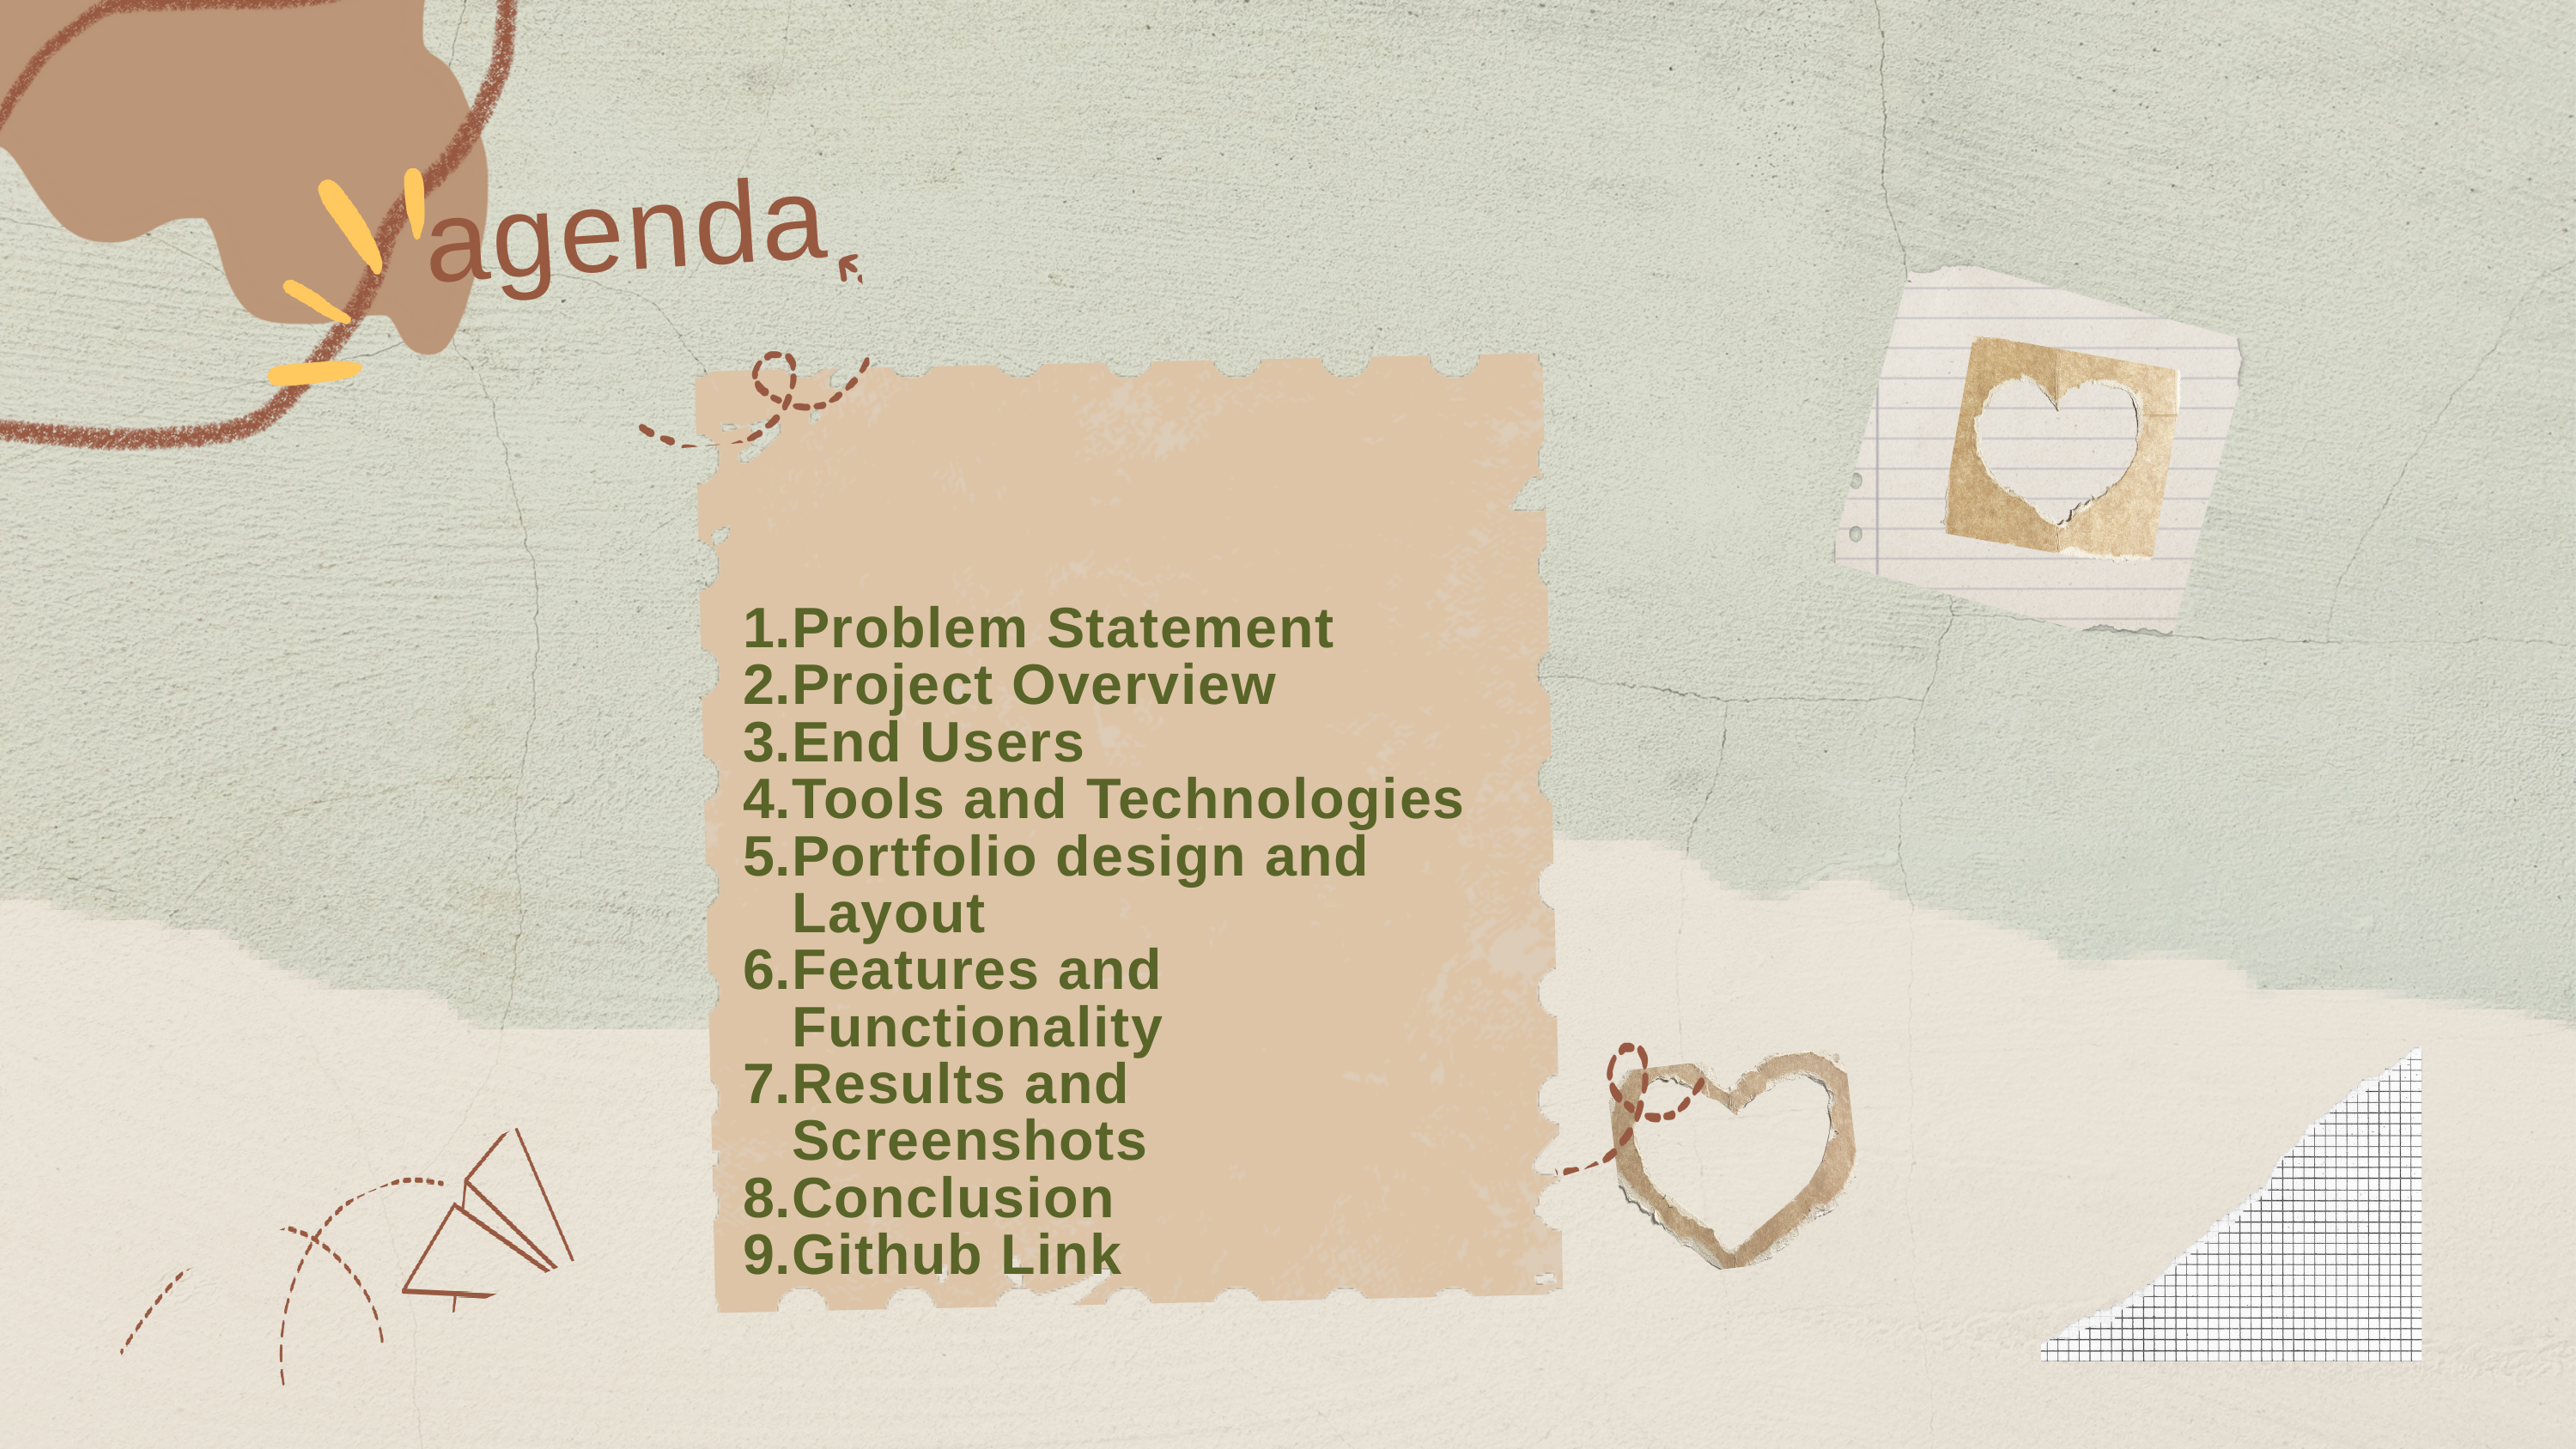

agenda

Problem Statement
Project Overview
End Users
Tools and Technologies
Portfolio design and Layout
Features and Functionality
Results and Screenshots
Conclusion
Github Link